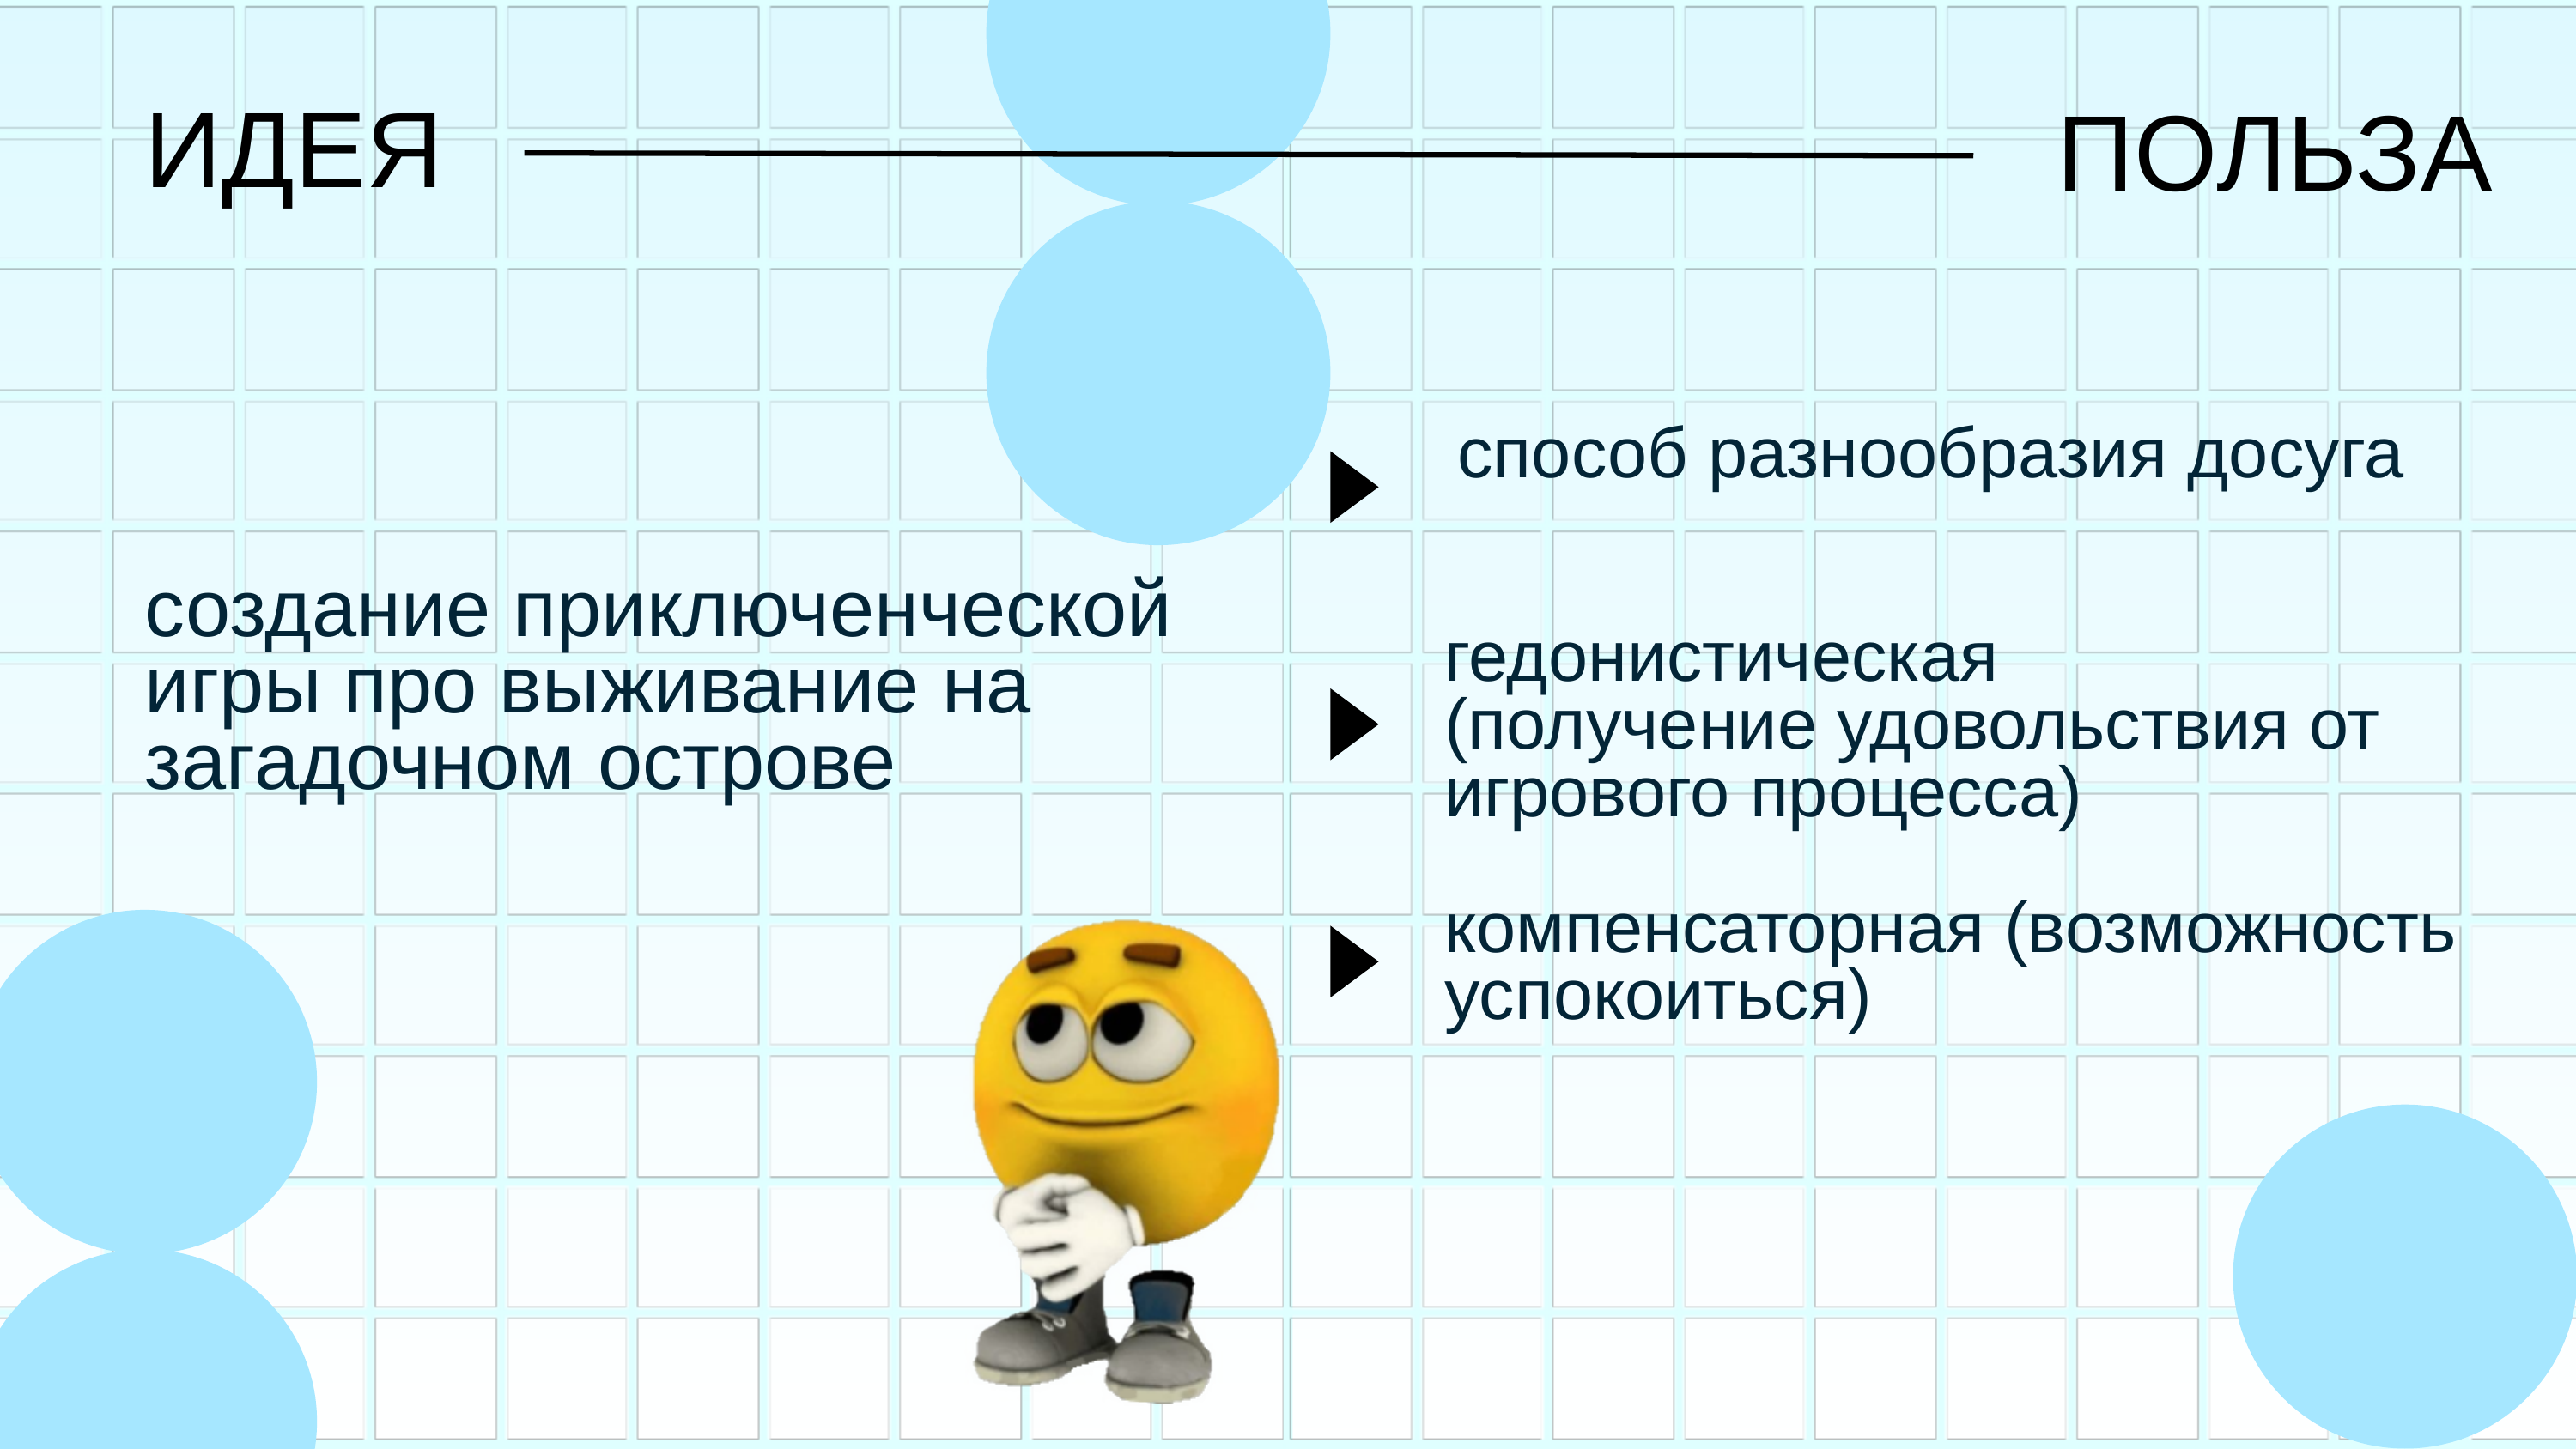

ИДЕЯ
ПОЛЬЗА

способ разнообразия досуга

создание приключенческой игры про выживание на загадочном острове
гедонистическая
(получение удовольствия от игрового процесса)

компенсаторная (возможность успокоиться)